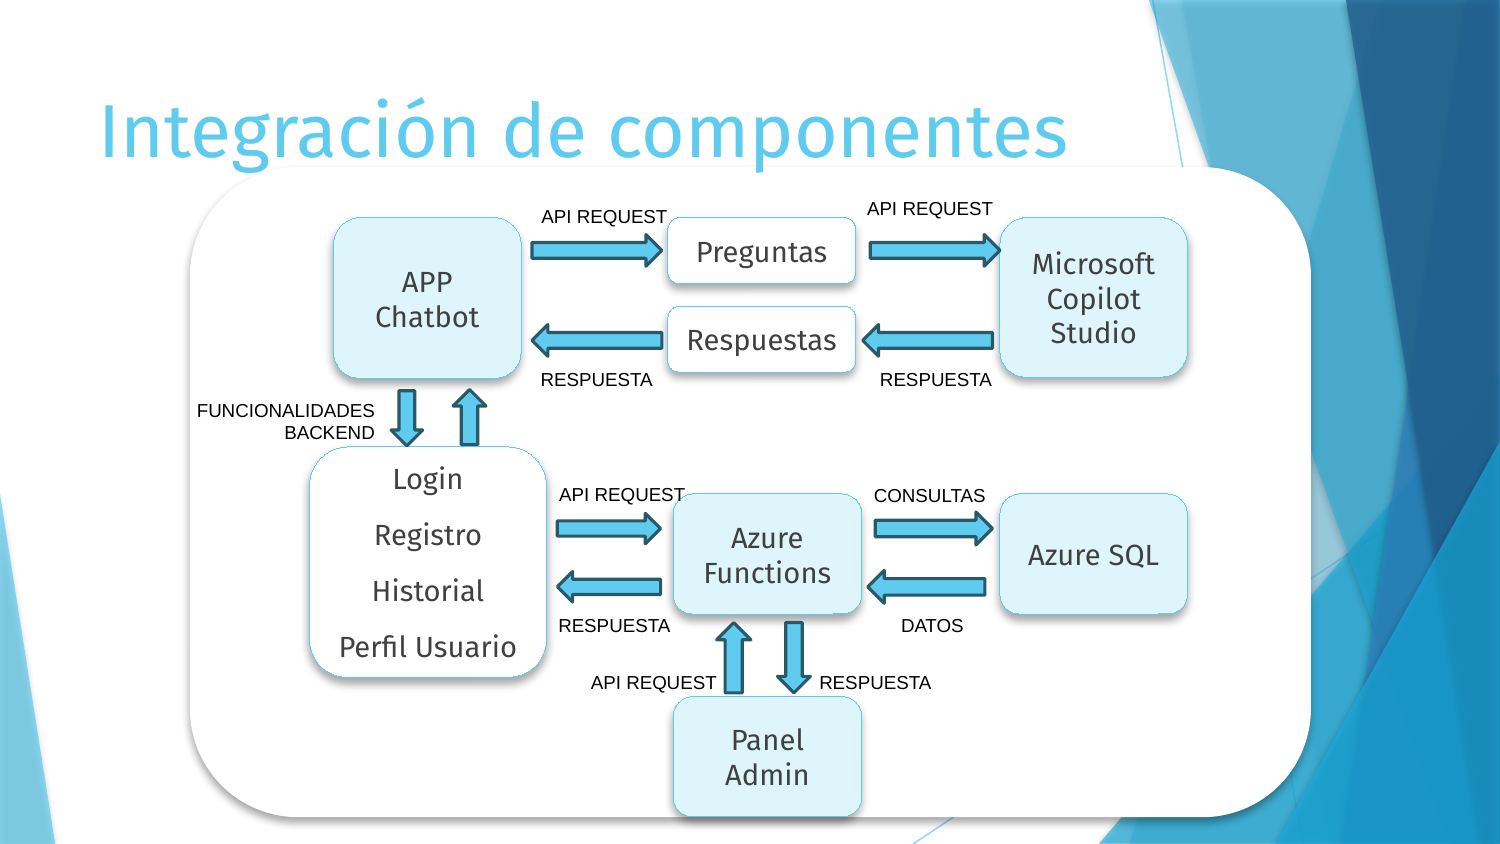

# Integración de componentes

API REQUEST
API REQUEST
APP Chatbot
Preguntas
Microsoft Copilot Studio

Respuestas

RESPUESTA
RESPUESTA
FUNCIONALIDADES
BACKEND

Login
Registro
Historial
Perfil Usuario
API REQUEST
CONSULTAS
Azure Functions
Azure SQL

RESPUESTA
DATOS

API REQUEST
RESPUESTA
Panel Admin